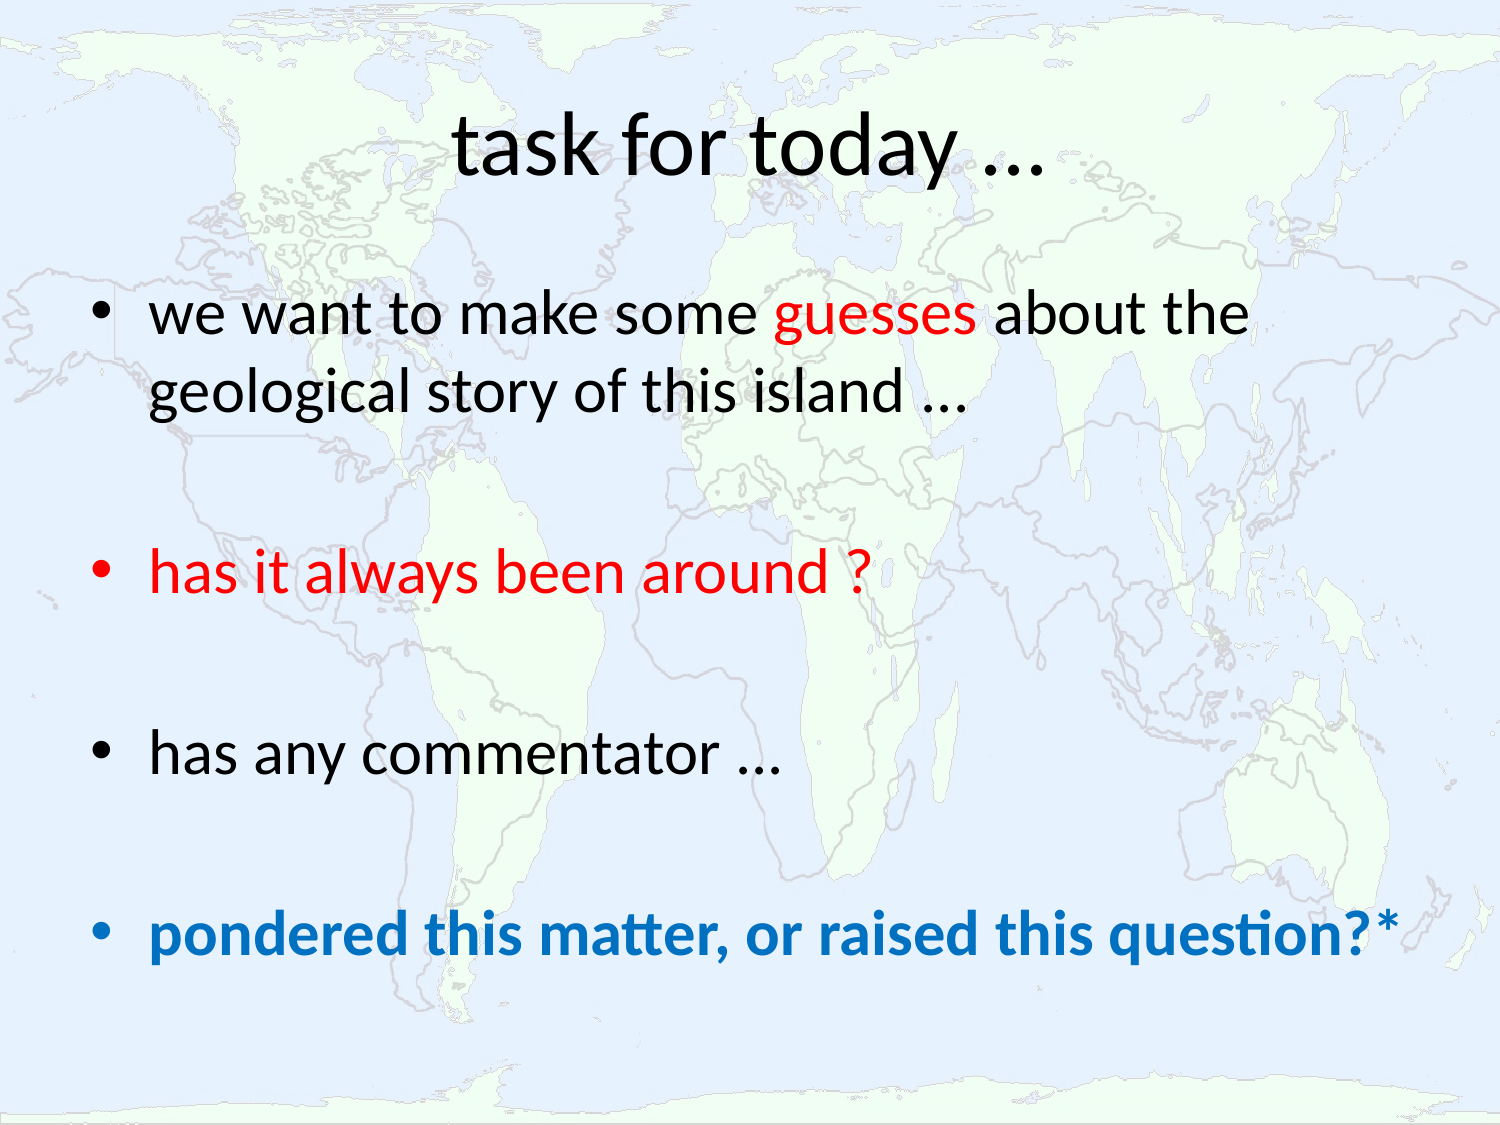

# task for today ...
we want to make some guesses about the geological story of this island ...

has it always been around ?

has any commentator ...

pondered this matter, or raised this question?*